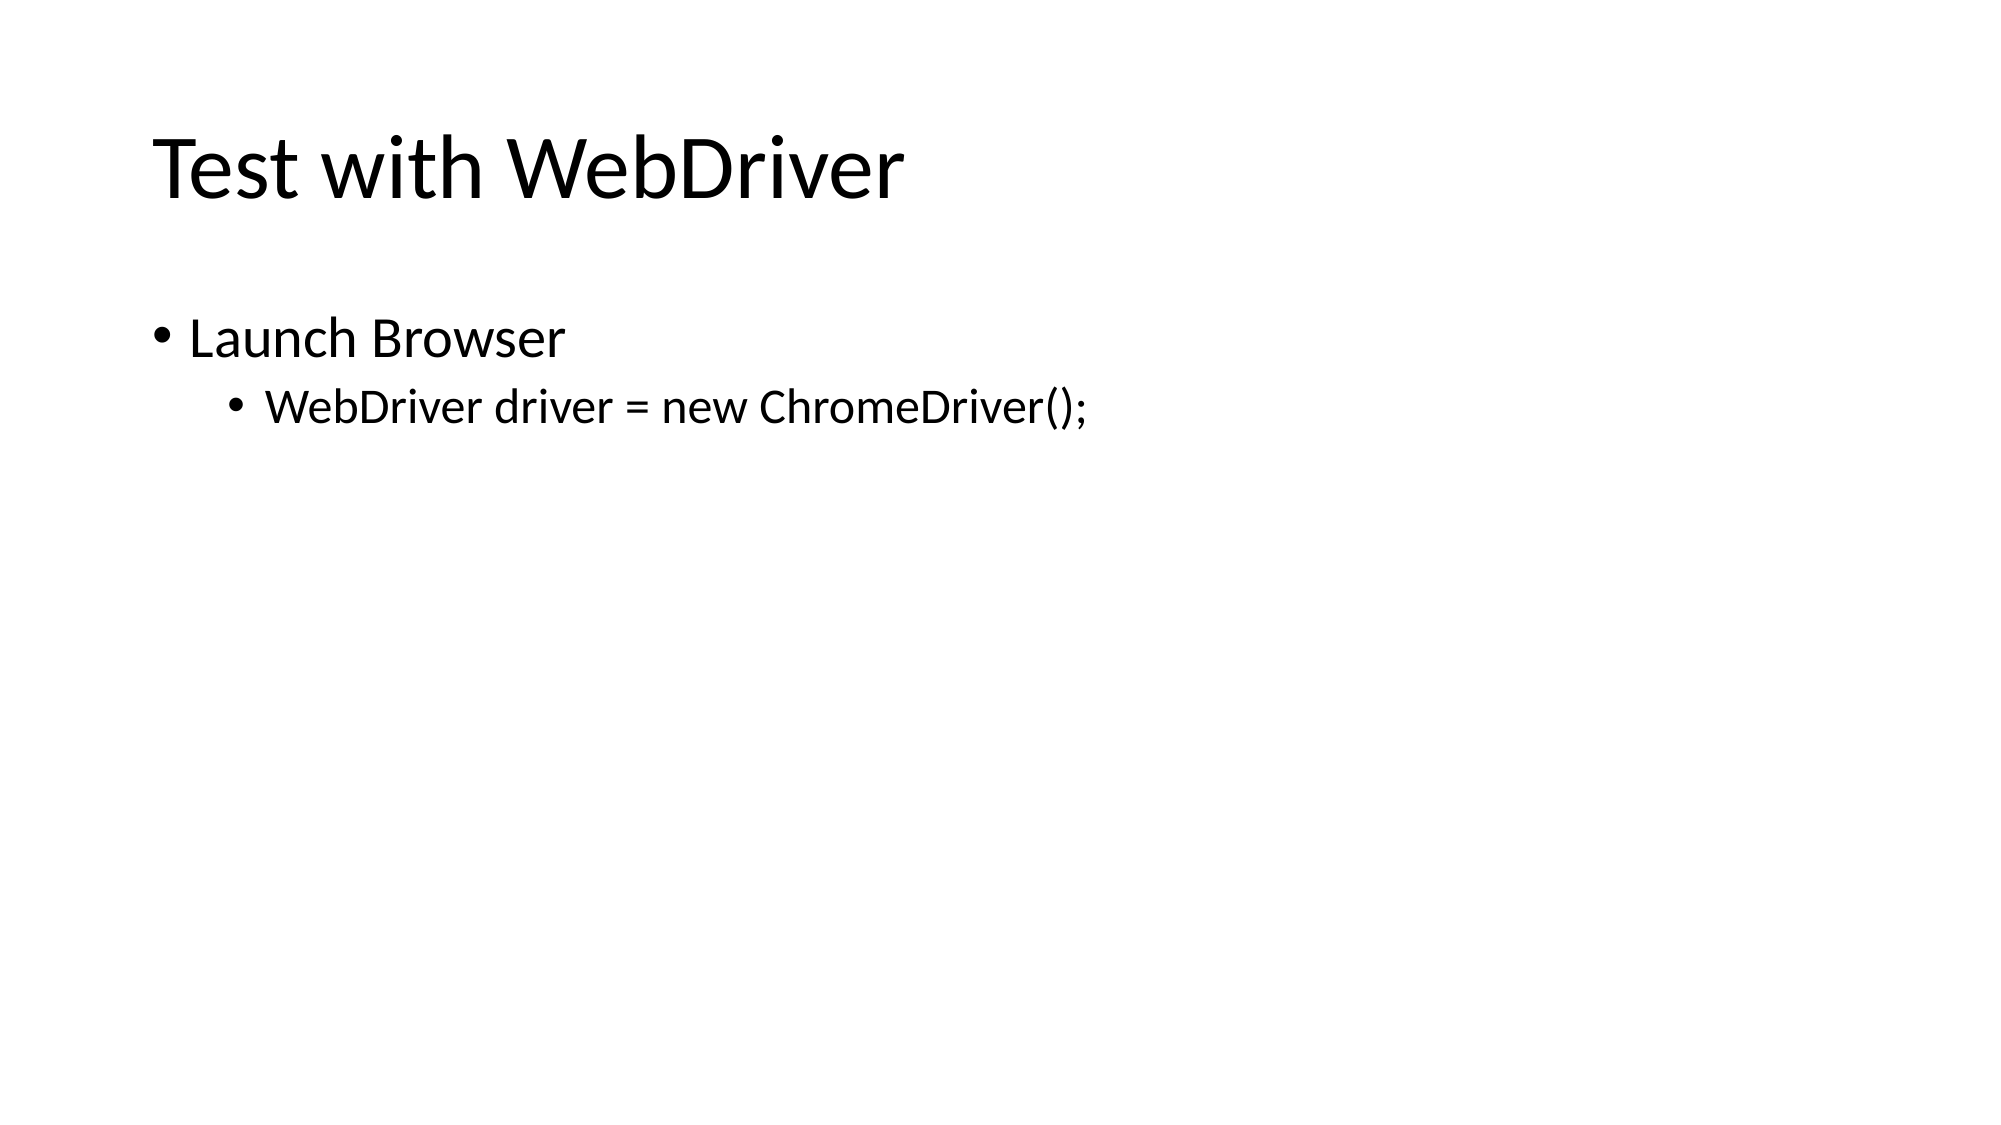

# Test with WebDriver
Launch Browser
WebDriver driver = new ChromeDriver();